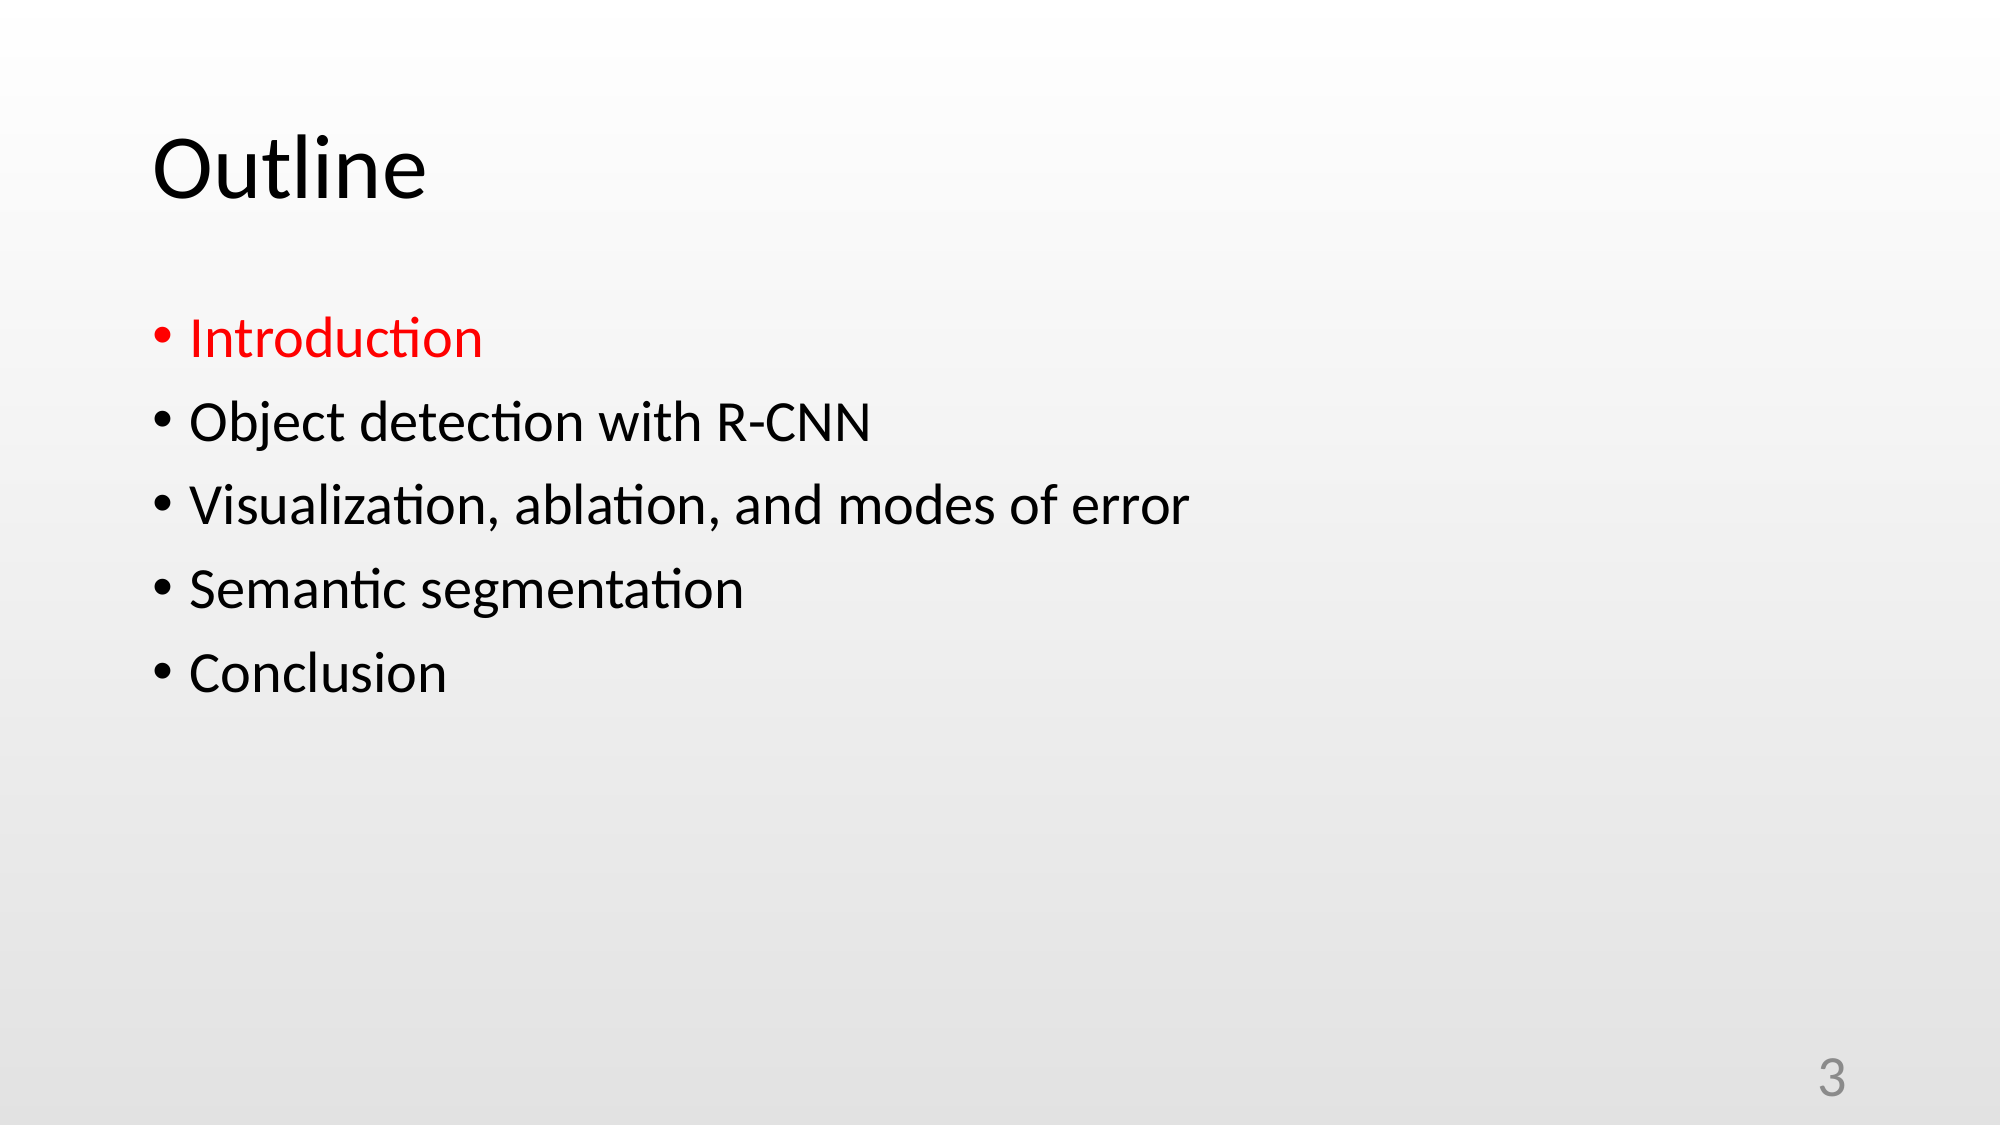

# Outline
Introduction
Object detection with R-CNN
Visualization, ablation, and modes of error
Semantic segmentation
Conclusion
3